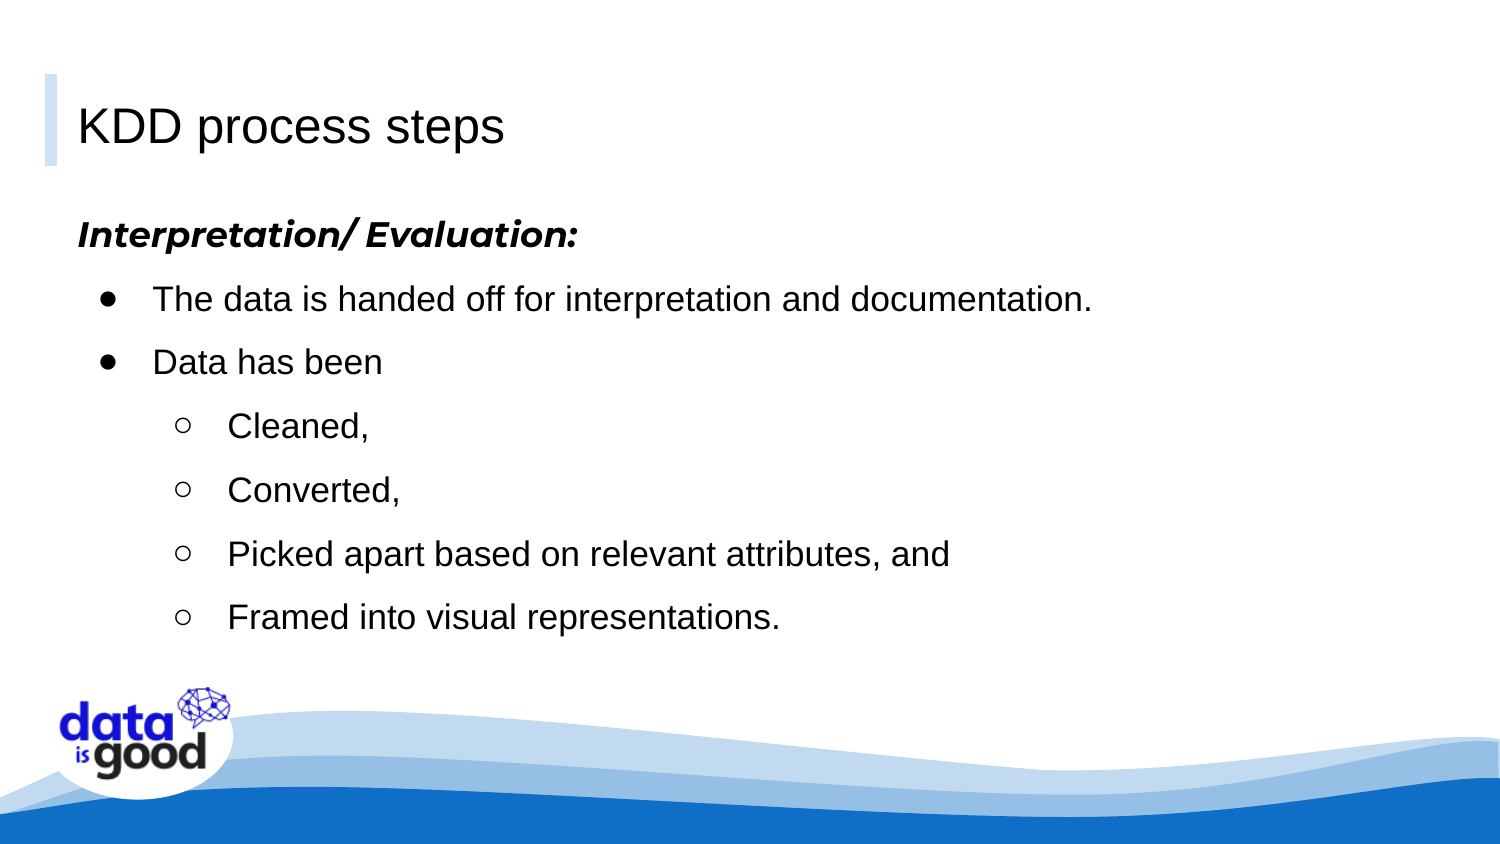

# KDD process steps
Interpretation/ Evaluation:
The data is handed off for interpretation and documentation.
Data has been
Cleaned,
Converted,
Picked apart based on relevant attributes, and
Framed into visual representations.